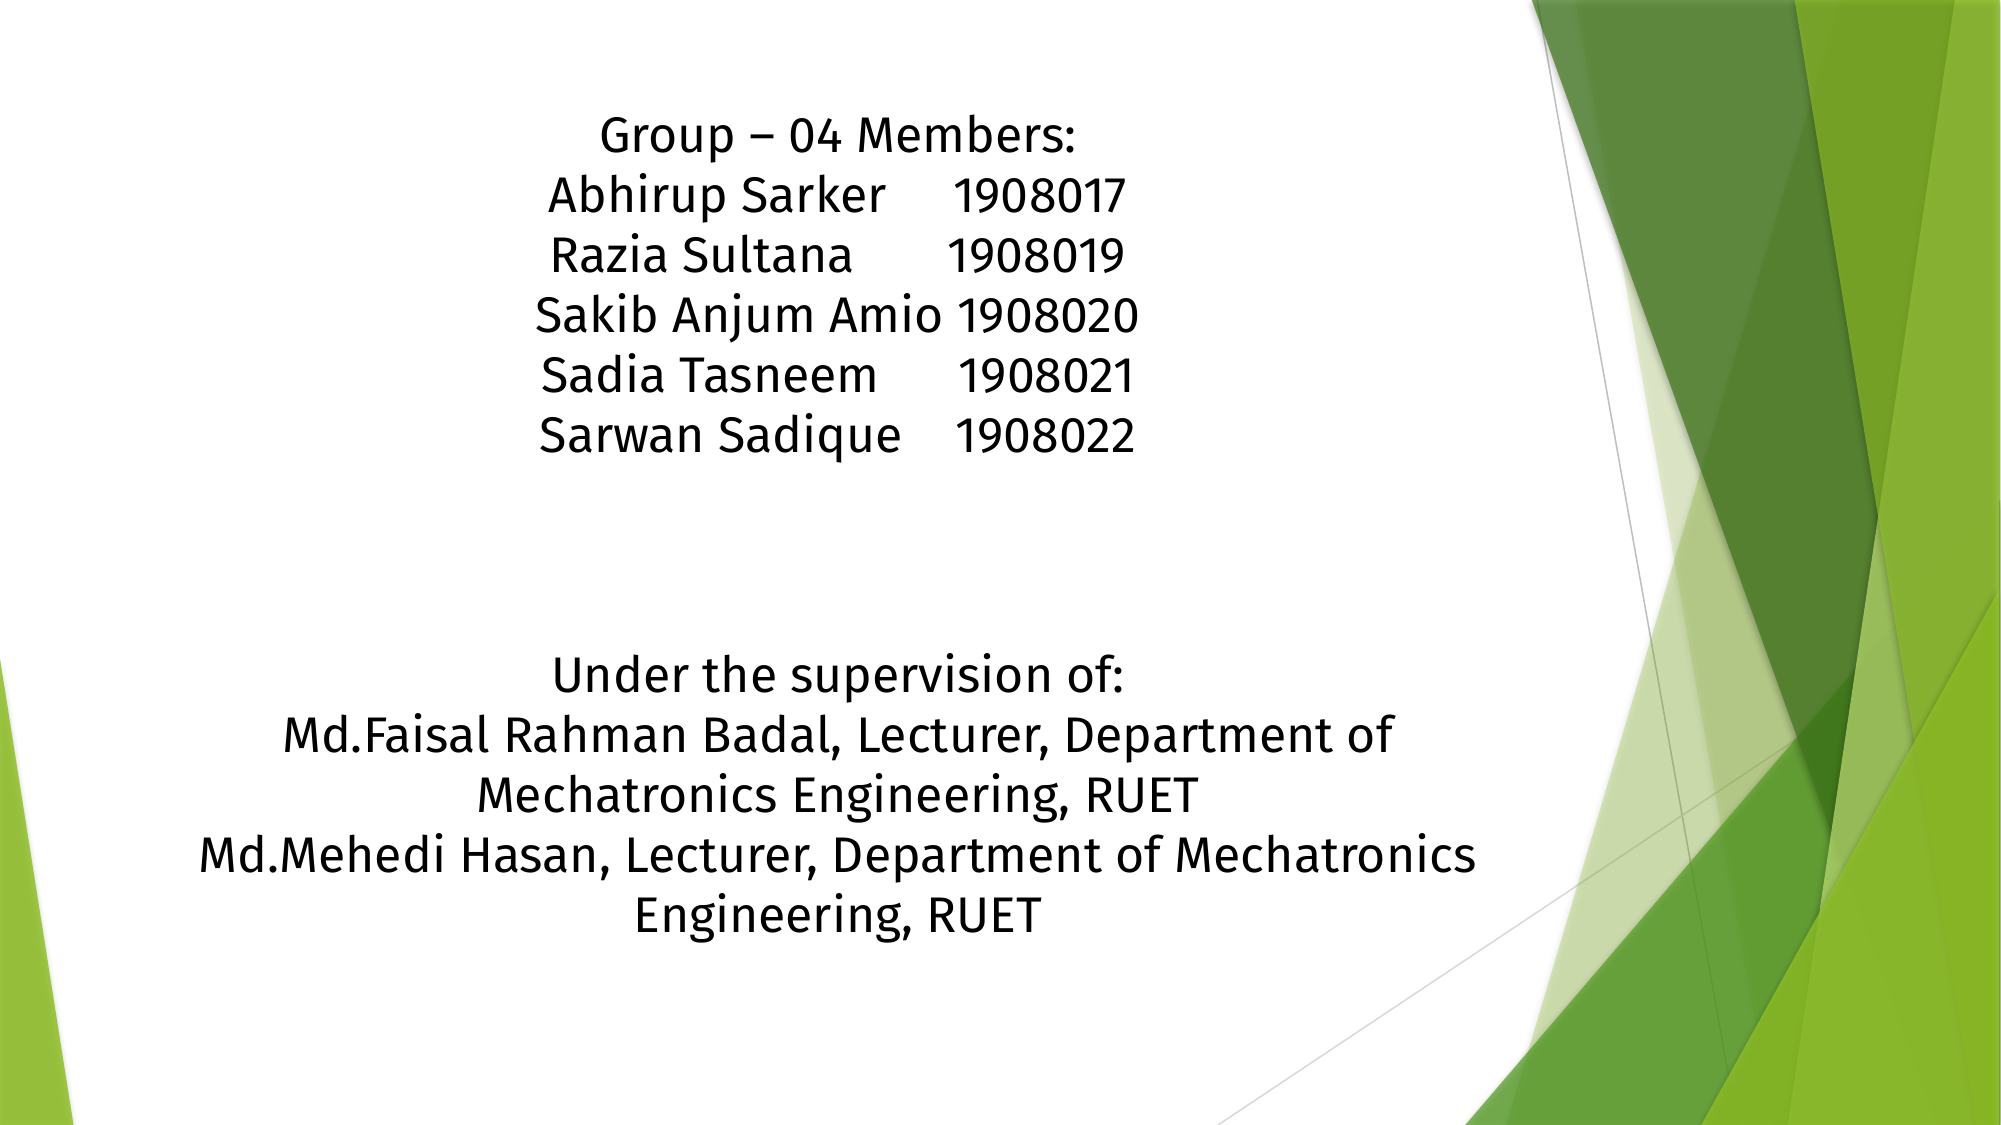

Group – 04 Members:
Abhirup Sarker     1908017
Razia Sultana       1908019
Sakib Anjum Amio 1908020
Sadia Tasneem      1908021
Sarwan Sadique    1908022

Under the supervision of:
Md.Faisal Rahman Badal, Lecturer, Department of Mechatronics Engineering, RUET
Md.Mehedi Hasan, Lecturer, Department of Mechatronics Engineering, RUET